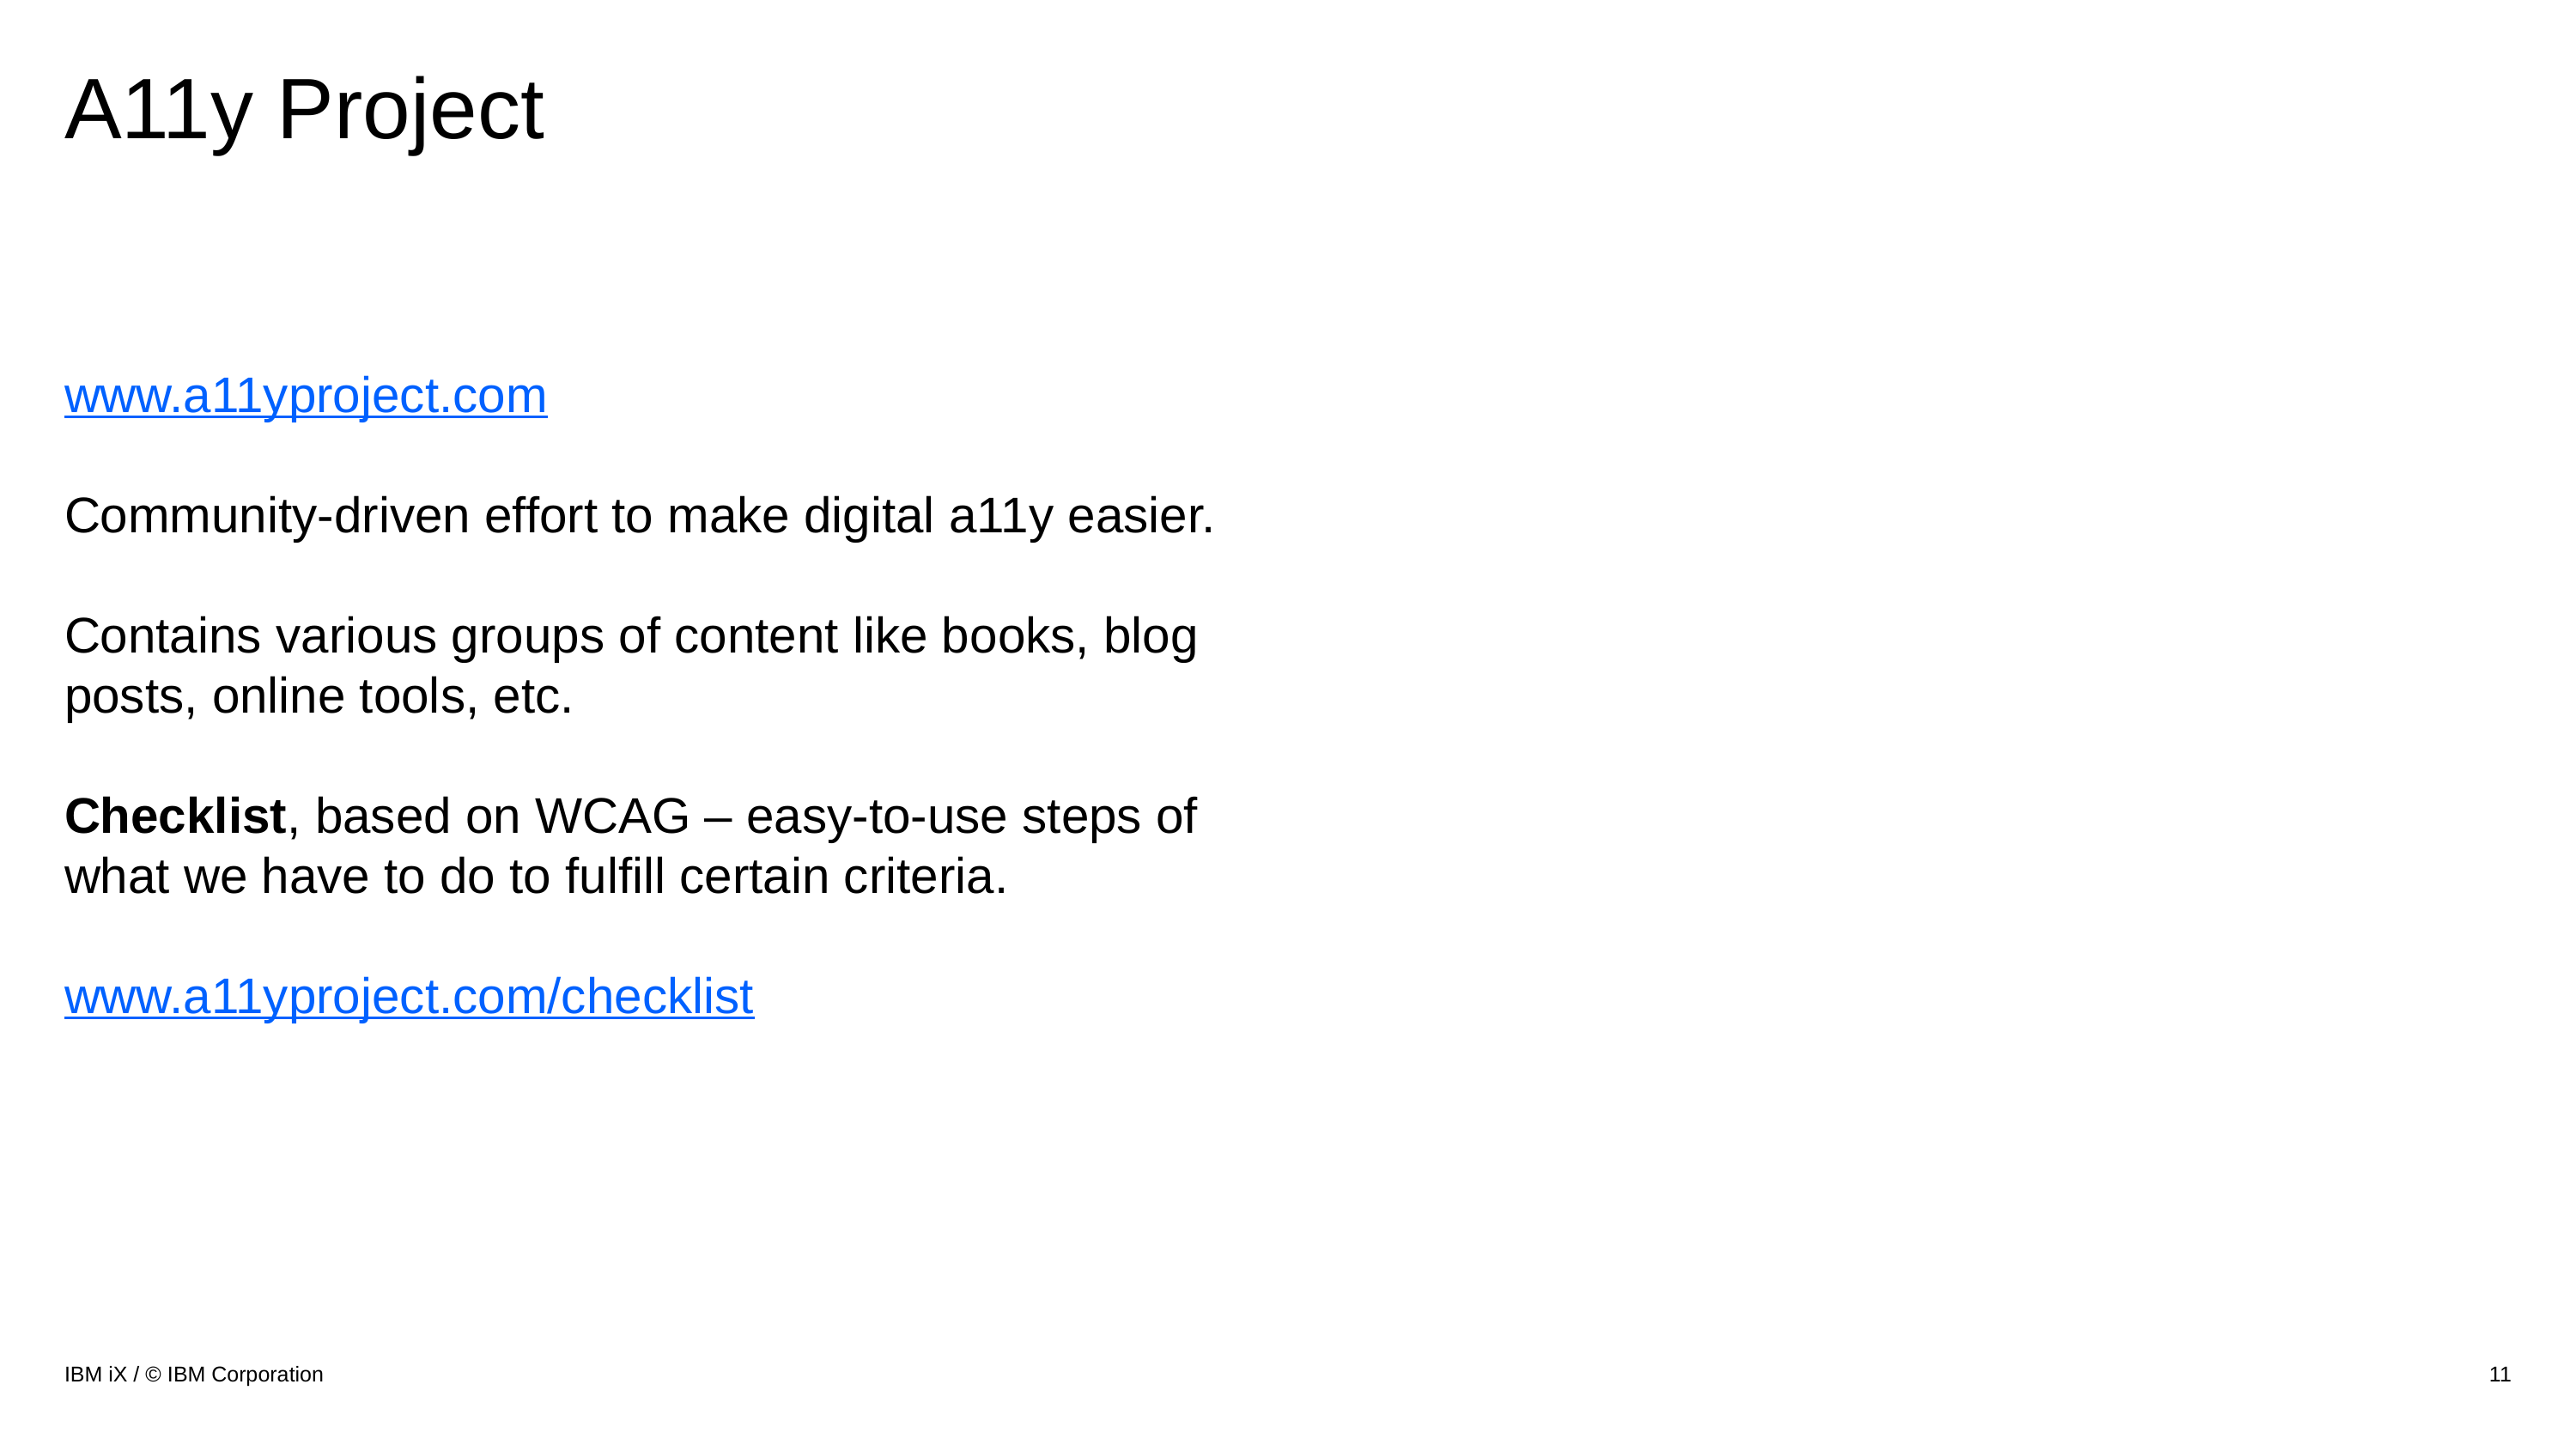

# A11y Project
www.a11yproject.com

Community-driven effort to make digital a11y easier.

Contains various groups of content like books, blog posts, online tools, etc.

Checklist, based on WCAG – easy-to-use steps of what we have to do to fulfill certain criteria.

www.a11yproject.com/checklist

IBM iX / © IBM Corporation
11